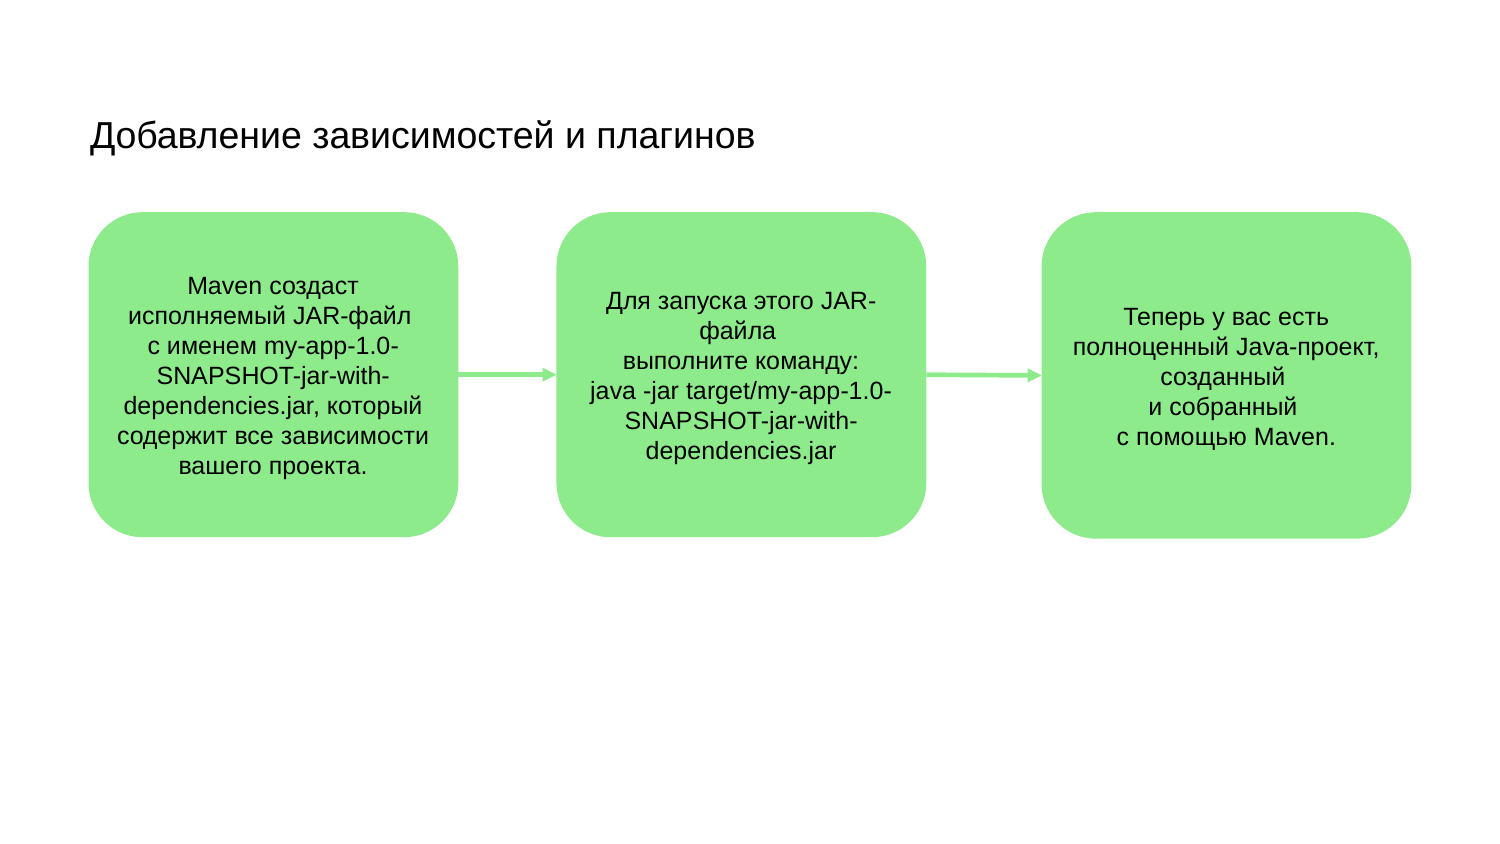

# Добавление зависимостей и плагинов
Maven создаст исполняемый JAR-файл
с именем my-app-1.0-SNAPSHOT-jar-with-dependencies.jar, который содержит все зависимости вашего проекта.
Для запуска этого JAR-файла
выполните команду:
java -jar target/my-app-1.0-SNAPSHOT-jar-with-dependencies.jar
Теперь у вас есть полноценный Java-проект, созданный
и собранный
с помощью Maven.